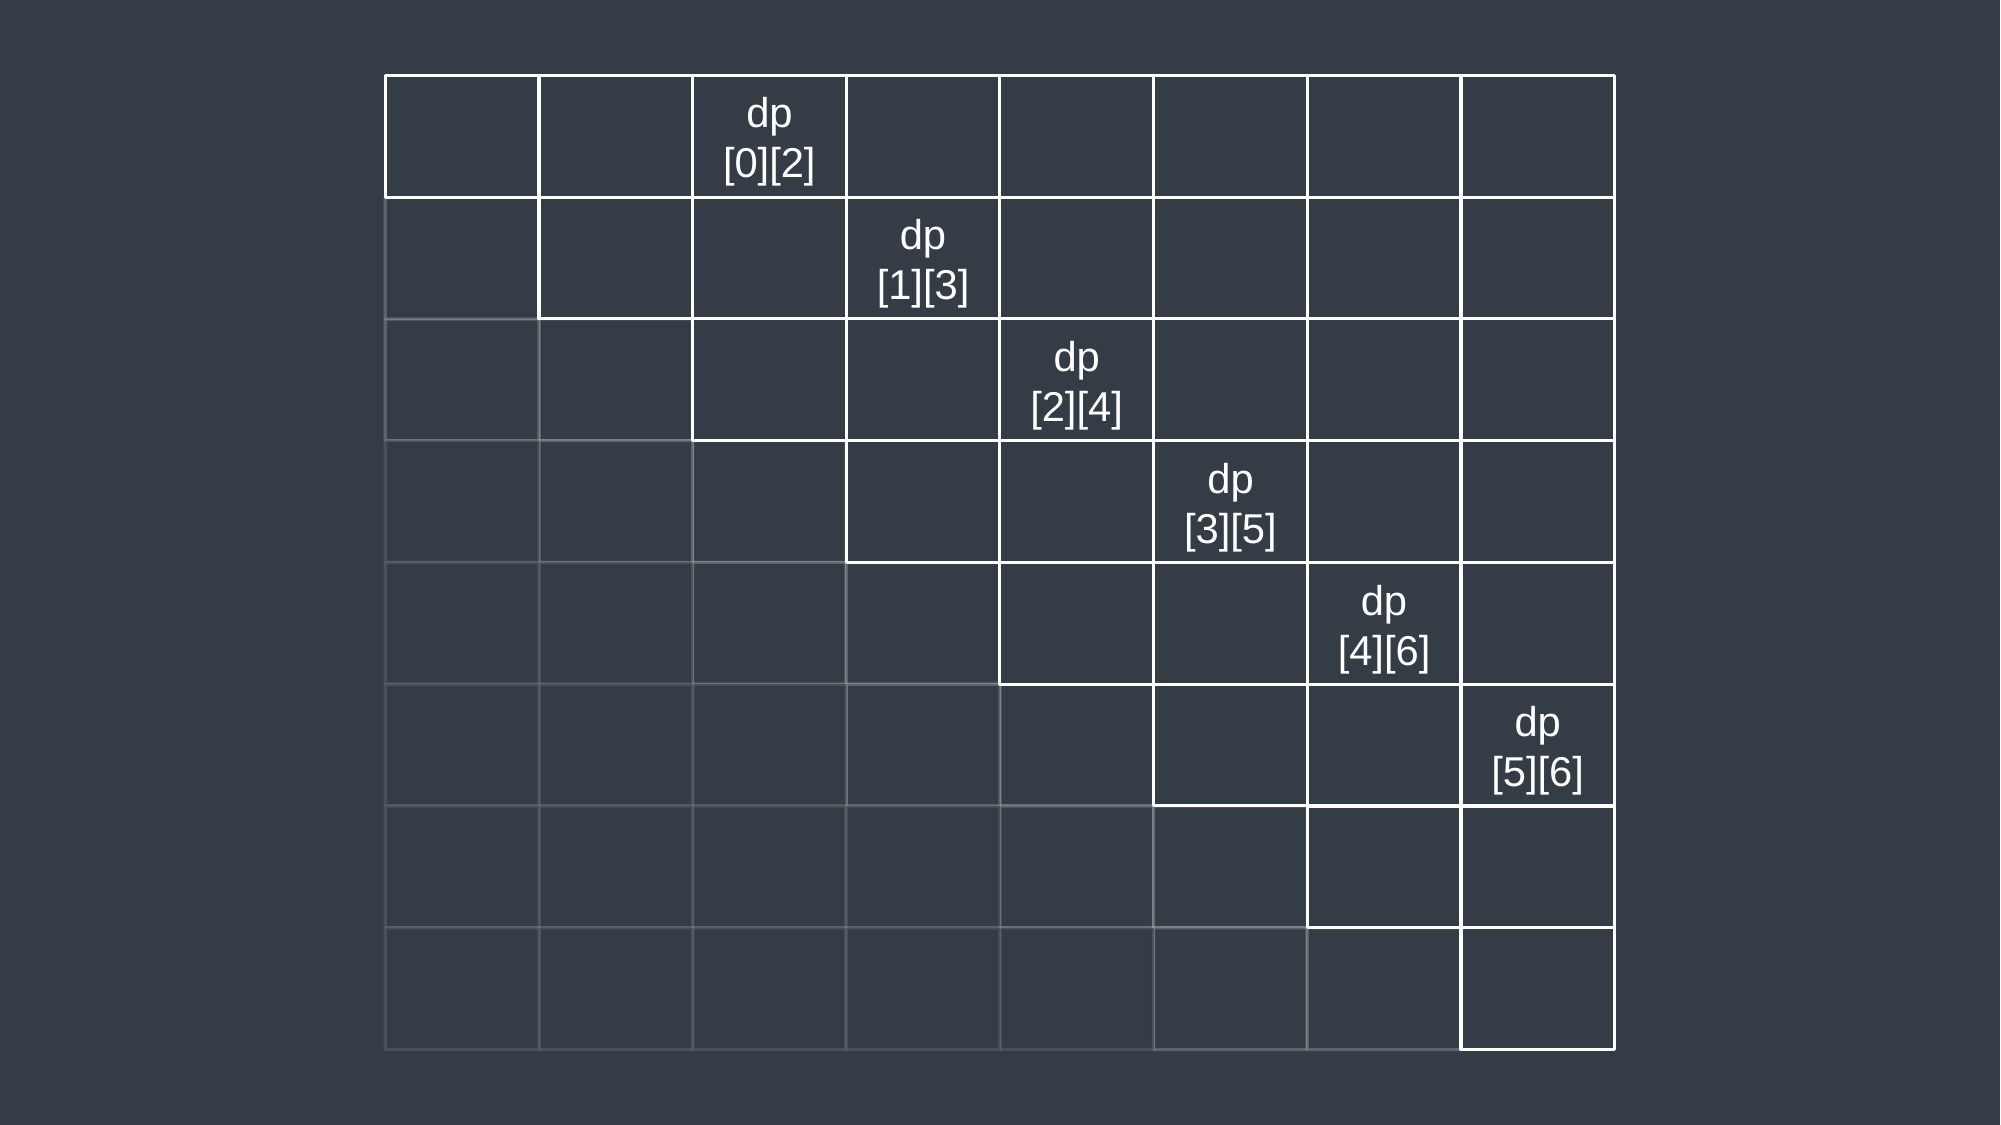

dp
[0][0]
dp
[0][1]
dp
[0][2]

dp
[1][1]
dp
[1][2]
dp
[1][3]

dp
[2][2]
dp
[2][3]
dp
[2][4]

dp
[3][3]
dp
[3][4]
dp
[3][5]

dp
[4][4]
dp
[4][5]
dp
[4][6]

dp
[5][5]
dp
[5][6]
dp
[5][6]

dp
[6][6]
dp
[6][7]

dp
[7][7]